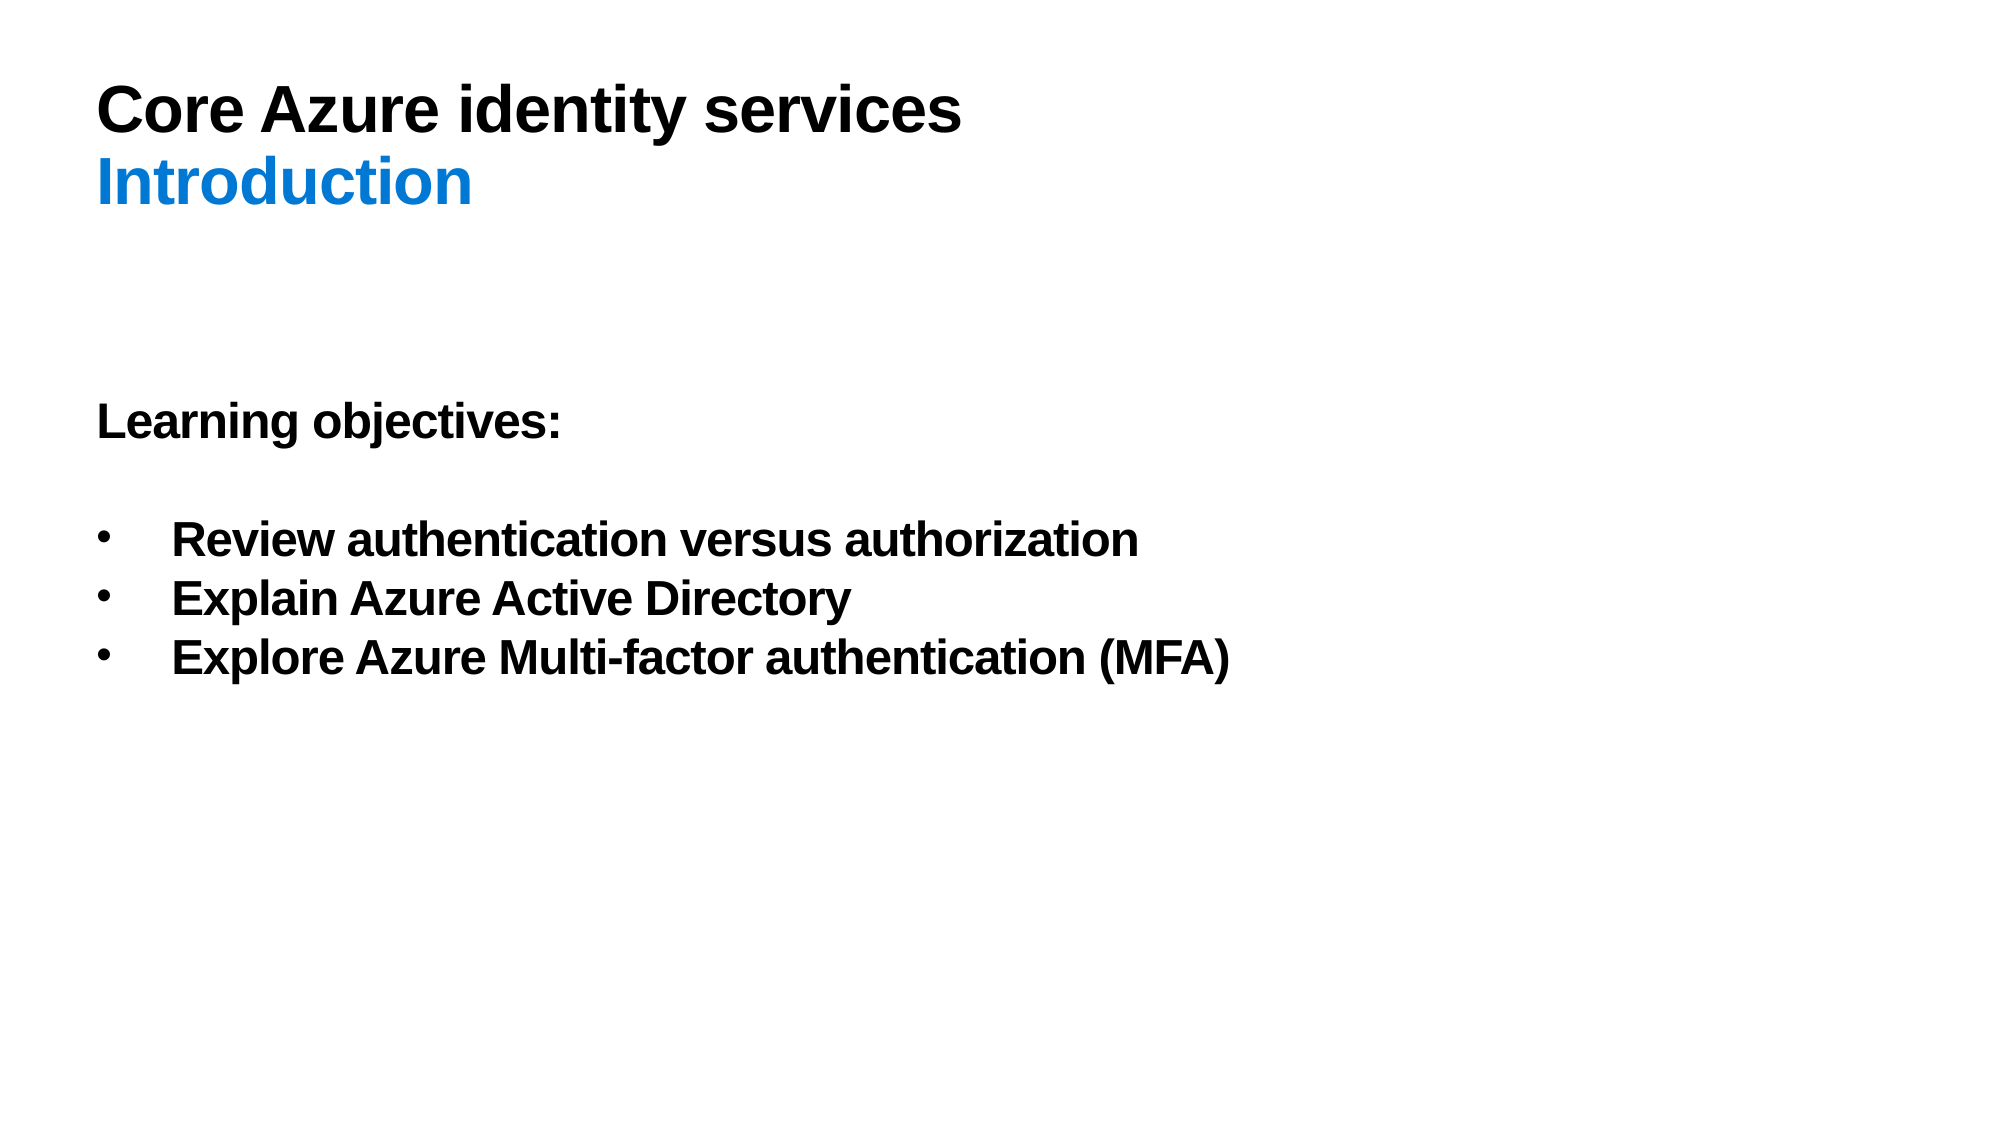

# Core Azure identity services Introduction
Learning objectives:

Review authentication versus authorization
Explain Azure Active Directory
Explore Azure Multi-factor authentication (MFA)